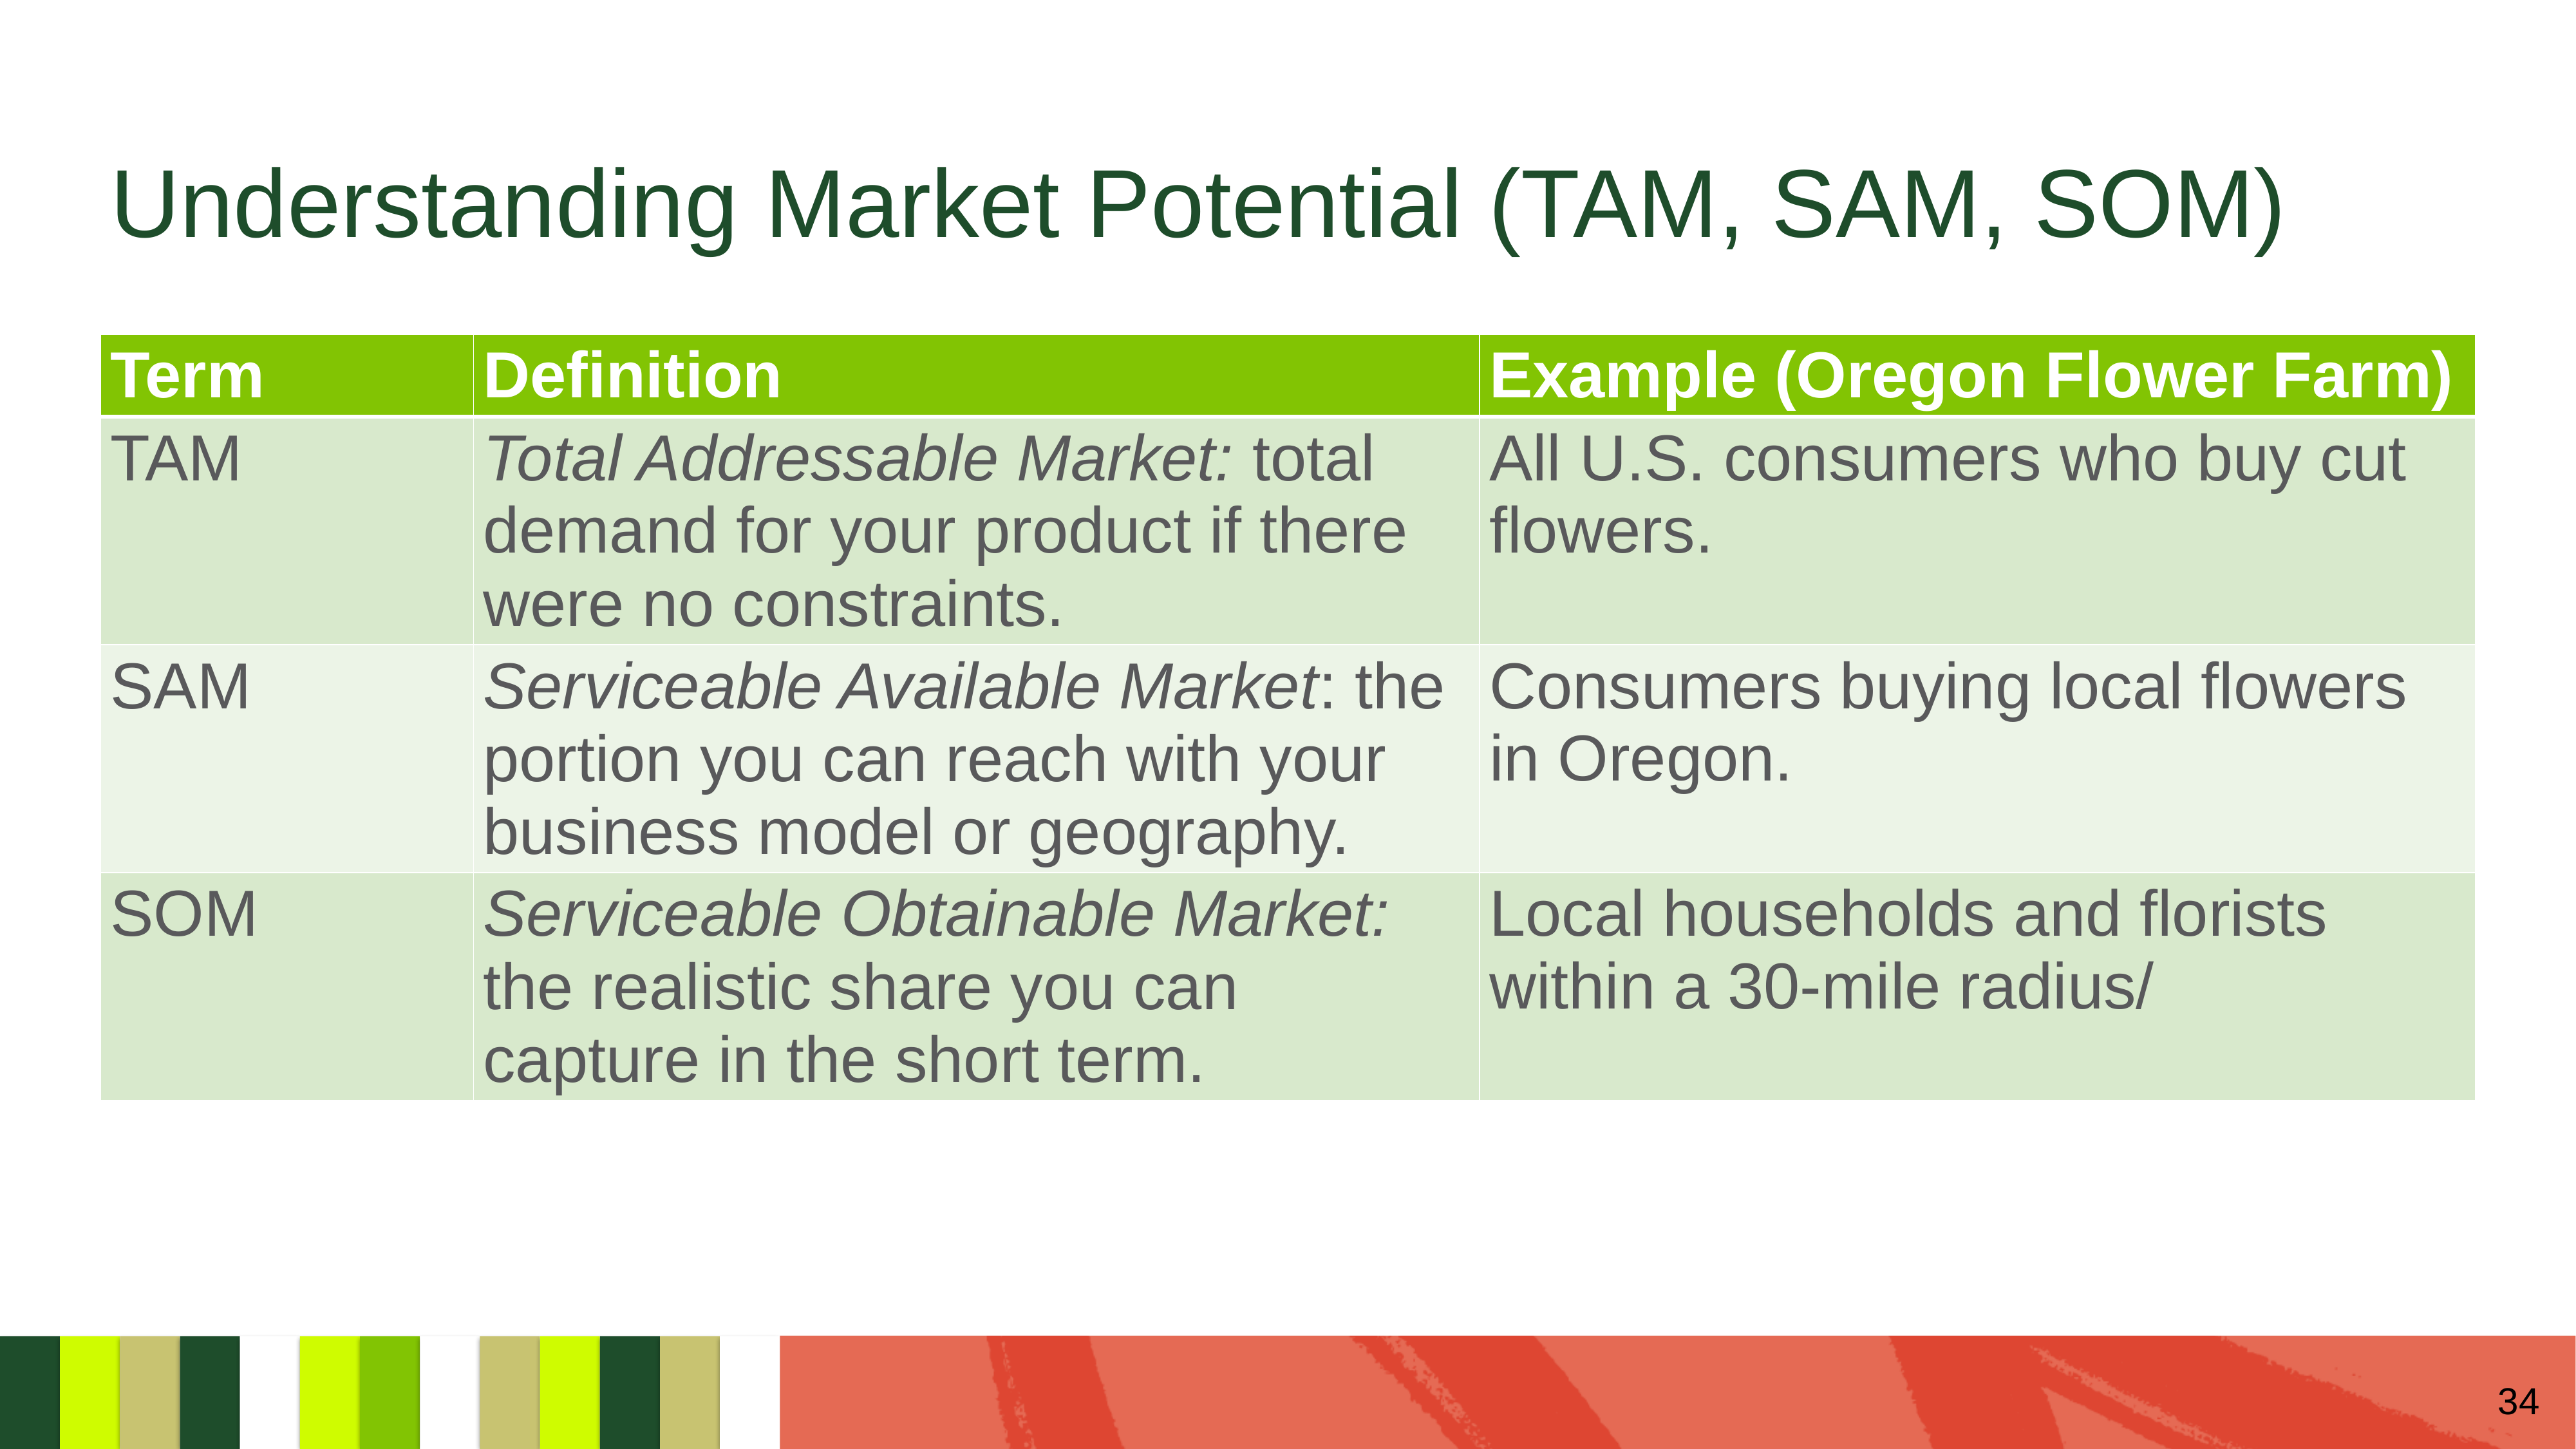

# Understanding Market Potential (TAM, SAM, SOM)
| Term | Definition | Example (Oregon Flower Farm) |
| --- | --- | --- |
| TAM | Total Addressable Market: total demand for your product if there were no constraints. | All U.S. consumers who buy cut flowers. |
| SAM | Serviceable Available Market: the portion you can reach with your business model or geography. | Consumers buying local flowers in Oregon. |
| SOM | Serviceable Obtainable Market: the realistic share you can capture in the short term. | Local households and florists within a 30-mile radius/ |
34